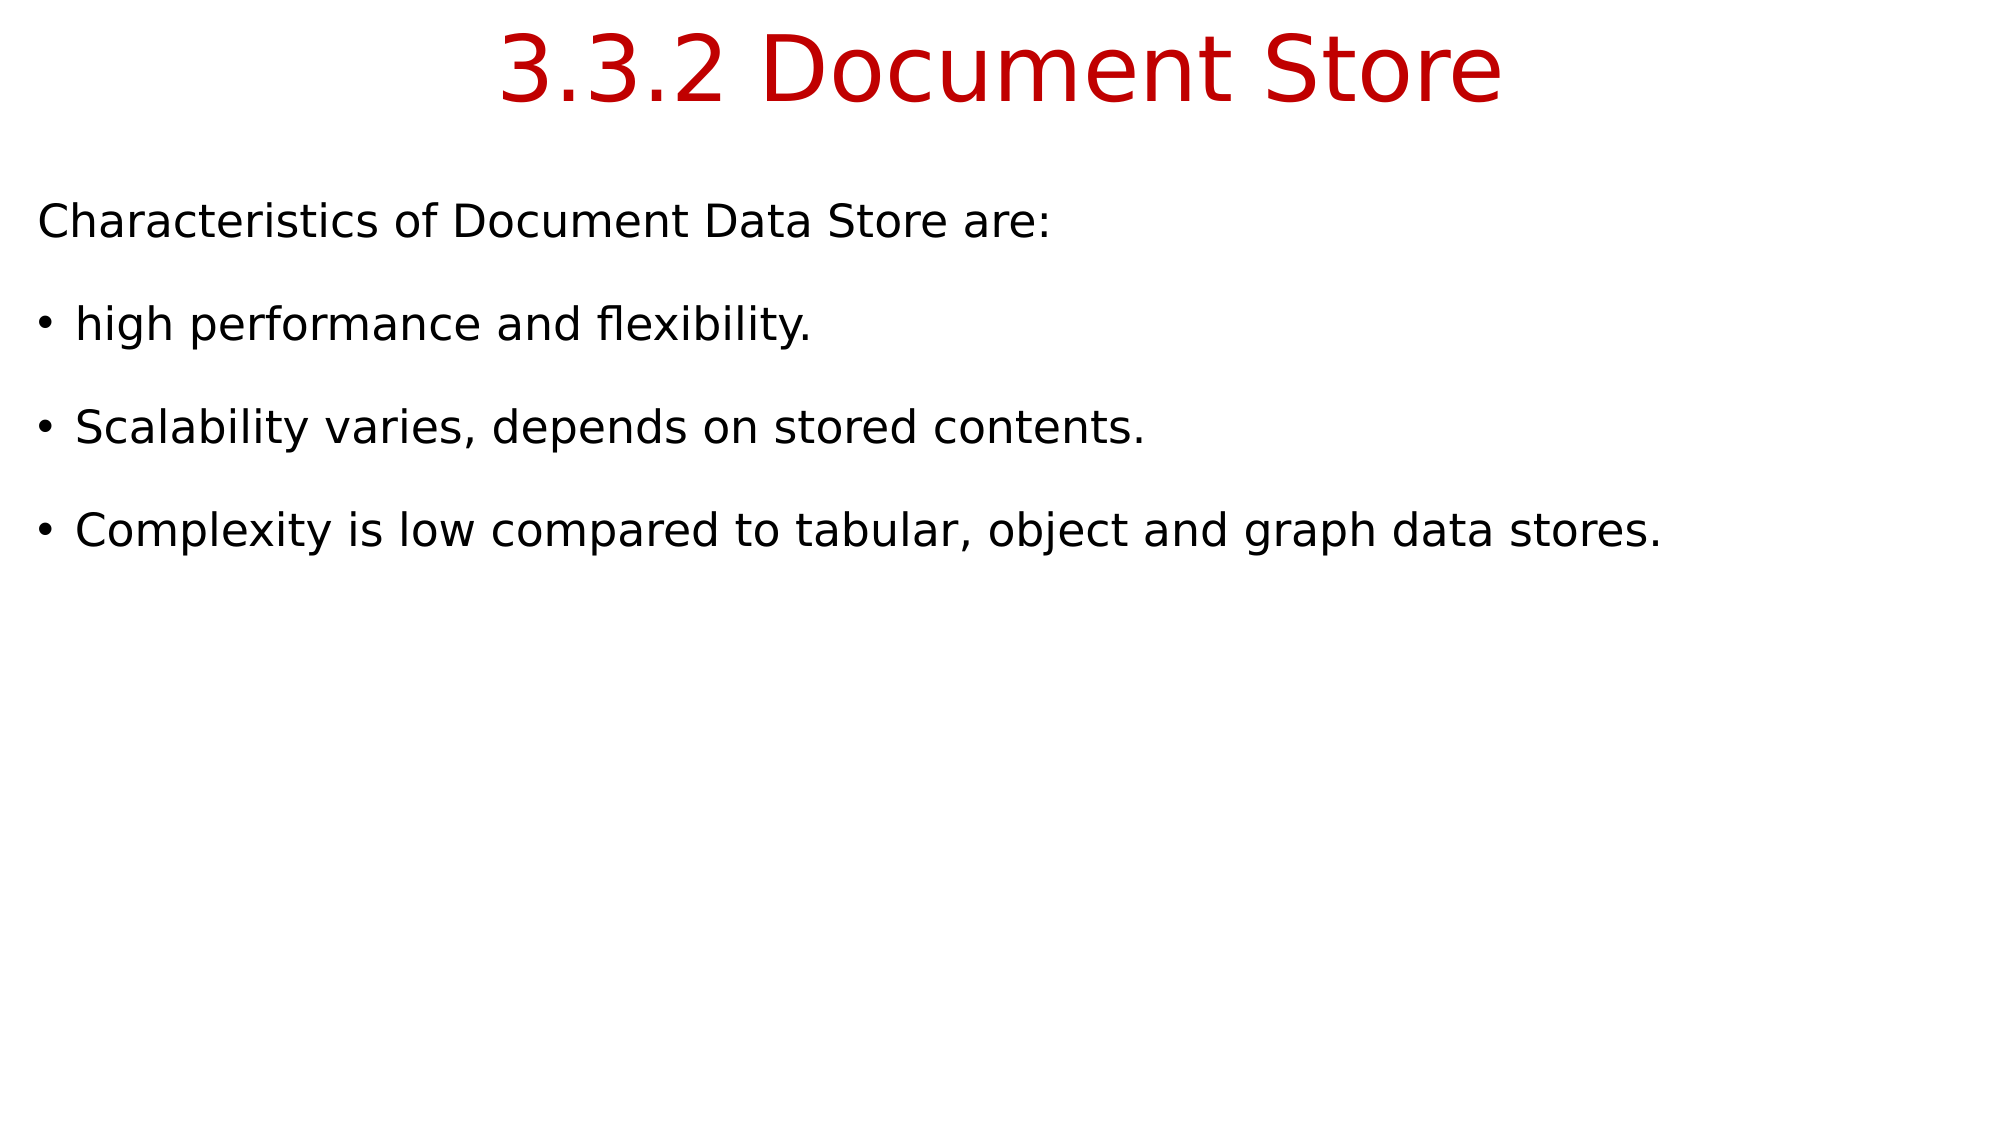

# 3.3.2 Document Store
Characteristics of Document Data Store are:
high performance and flexibility.
Scalability varies, depends on stored contents.
Complexity is low compared to tabular, object and graph data stores.